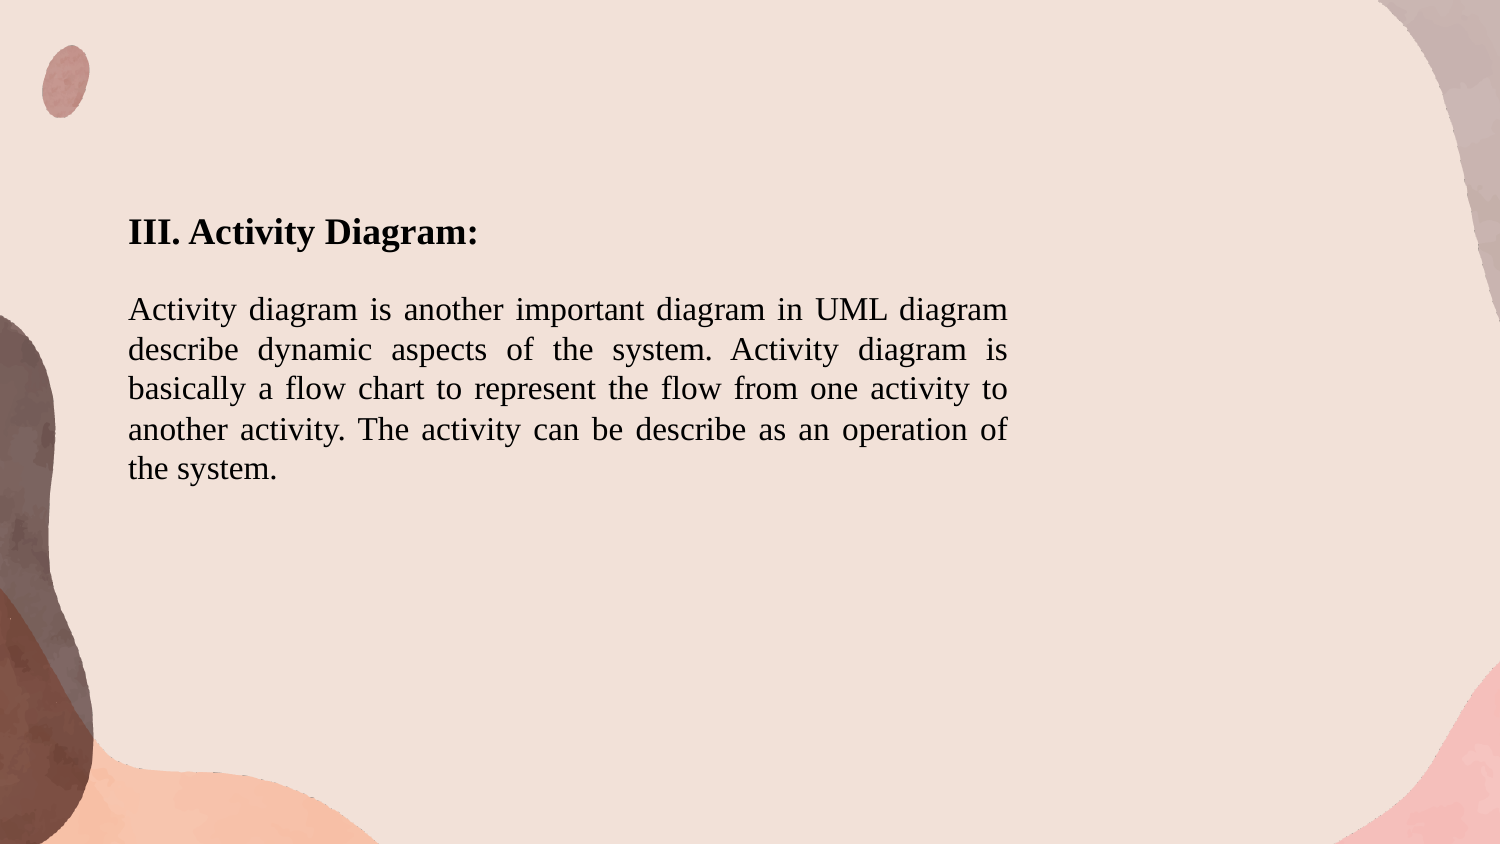

III. Activity Diagram:

Activity diagram is another important diagram in UML diagram describe dynamic aspects of the system. Activity diagram is basically a flow chart to represent the flow from one activity to another activity. The activity can be describe as an operation of the system.